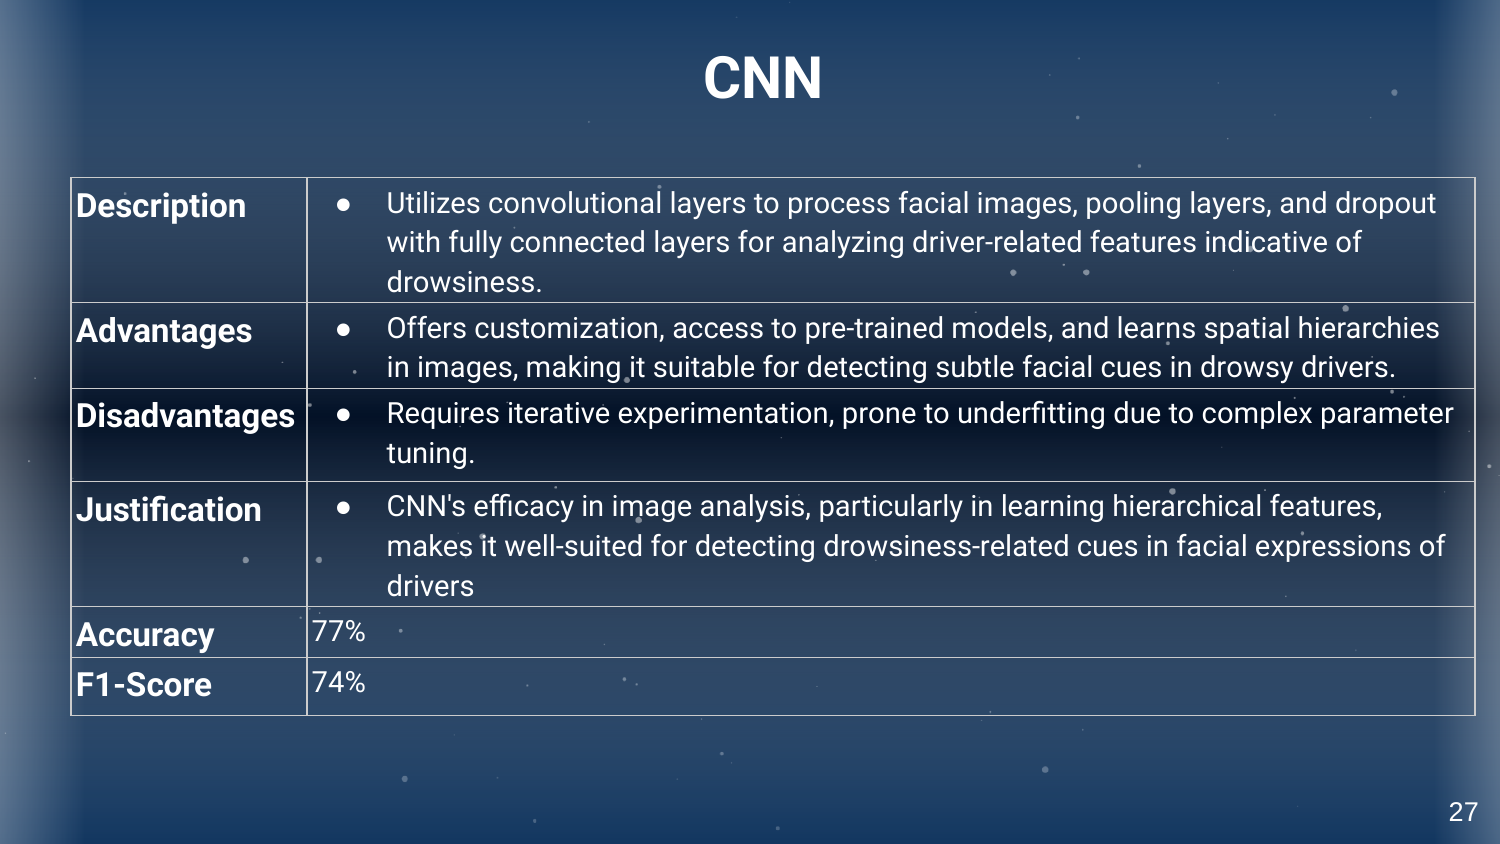

# CNN
| Description | Utilizes convolutional layers to process facial images, pooling layers, and dropout with fully connected layers for analyzing driver-related features indicative of drowsiness. |
| --- | --- |
| Advantages | Offers customization, access to pre-trained models, and learns spatial hierarchies in images, making it suitable for detecting subtle facial cues in drowsy drivers. |
| Disadvantages | Requires iterative experimentation, prone to underfitting due to complex parameter tuning. |
| Justification | CNN's efficacy in image analysis, particularly in learning hierarchical features, makes it well-suited for detecting drowsiness-related cues in facial expressions of drivers |
| Accuracy | 77% |
| F1-Score | 74% |
27